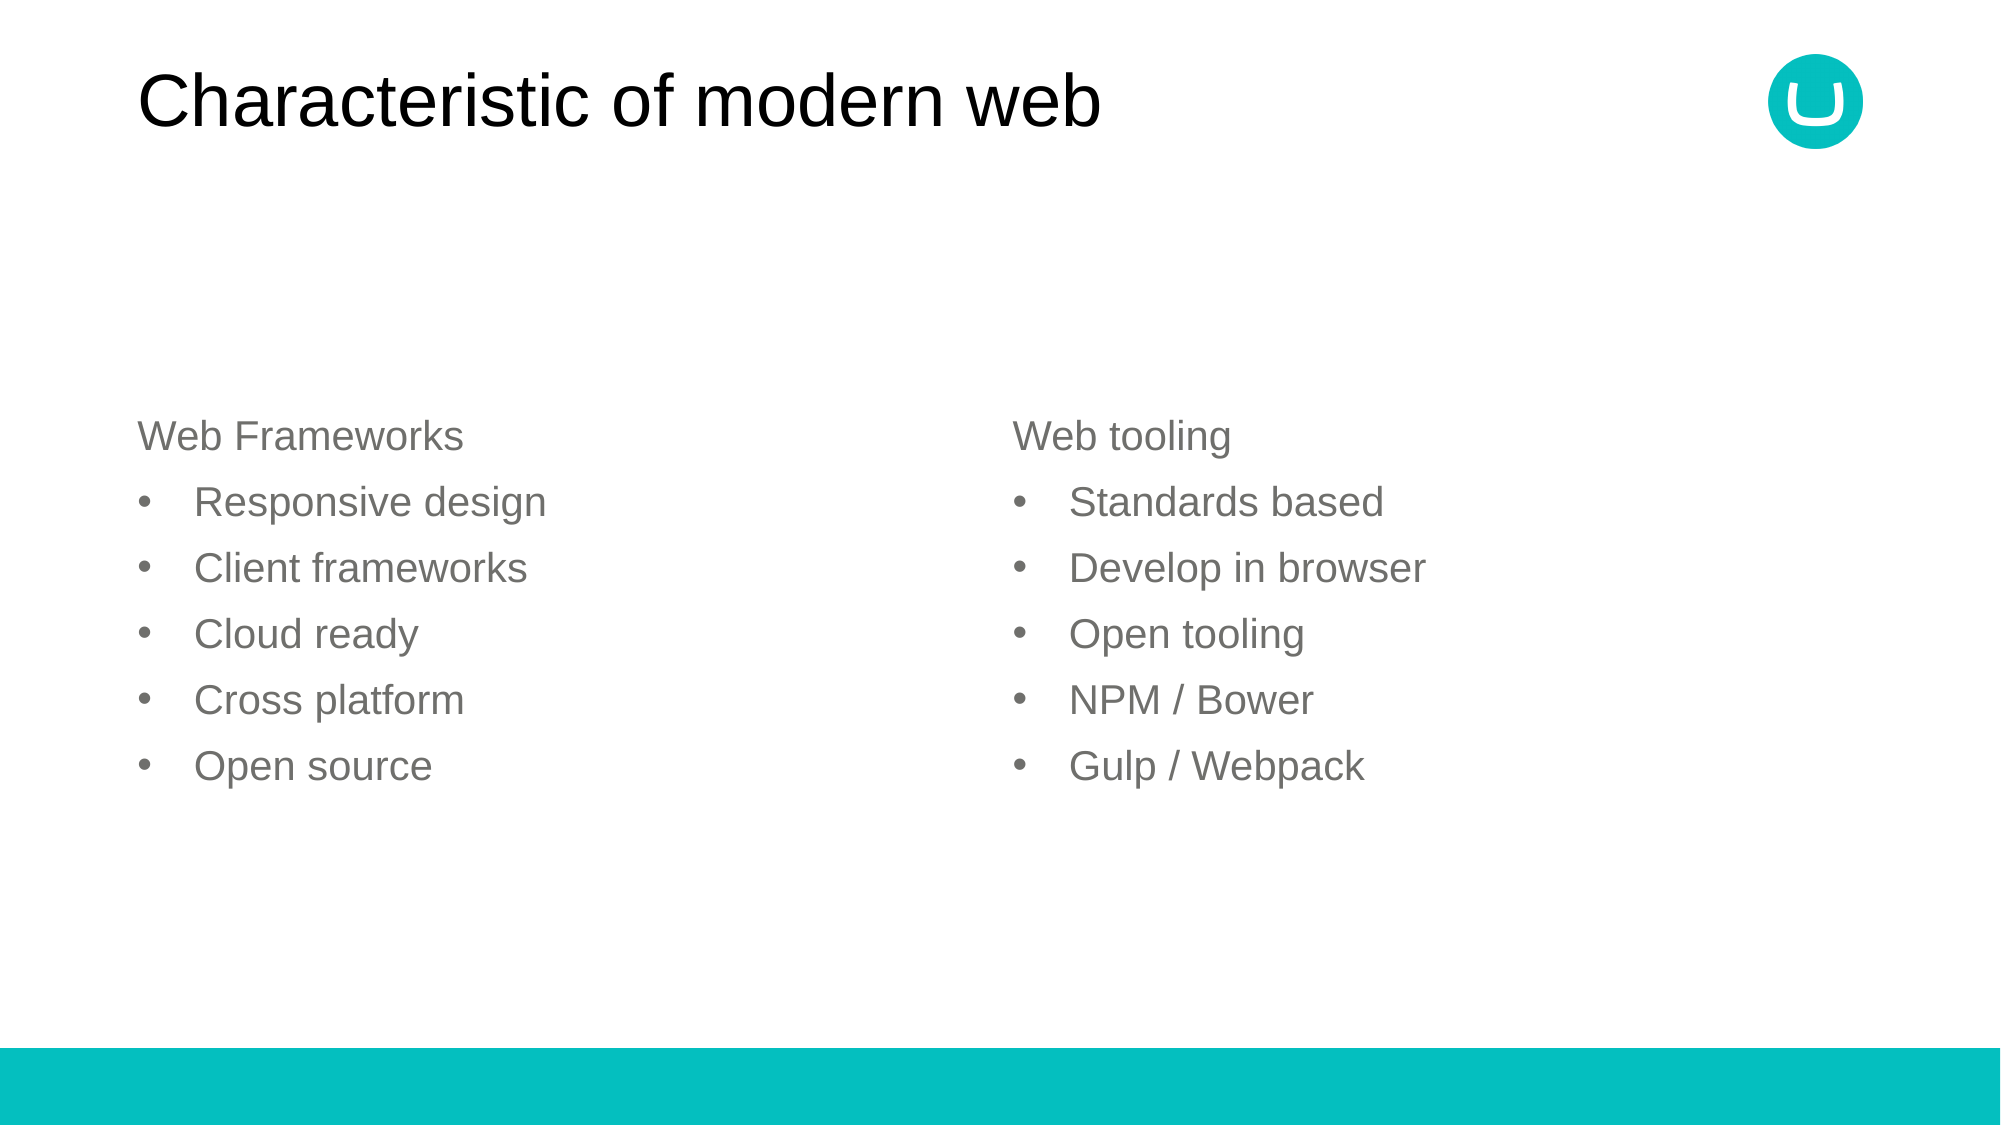

# Characteristic of modern web
Web Frameworks
Responsive design
Client frameworks
Cloud ready
Cross platform
Open source
Web tooling
Standards based
Develop in browser
Open tooling
NPM / Bower
Gulp / Webpack